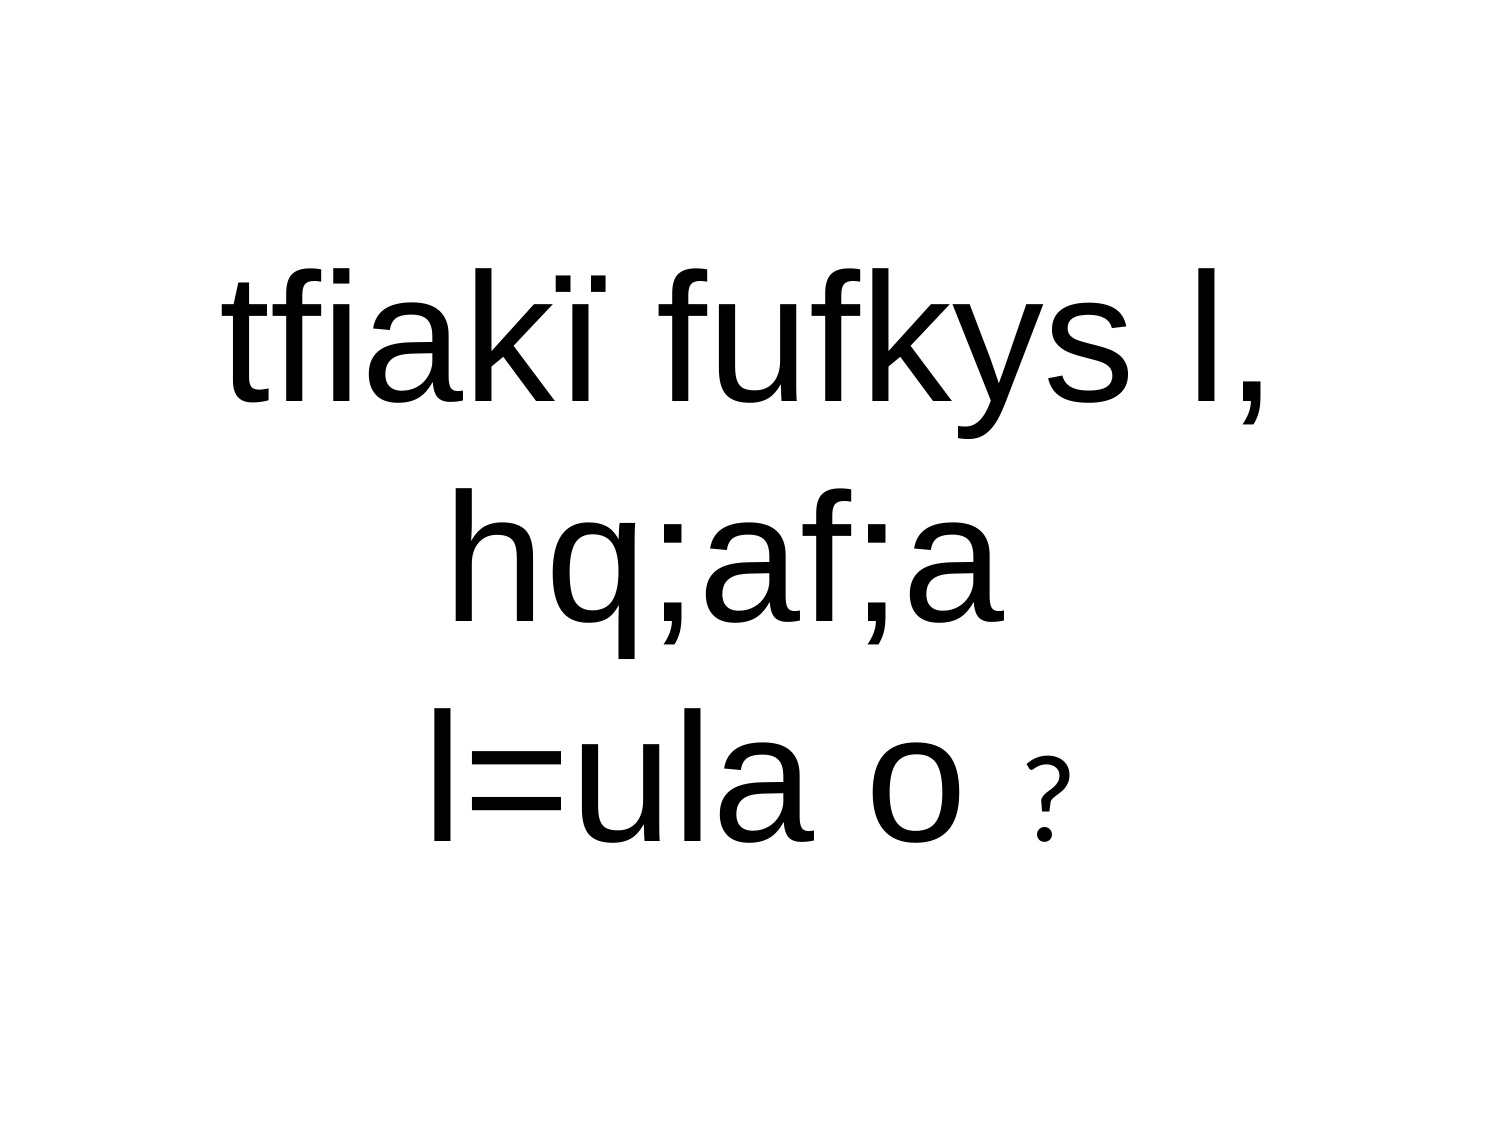

tfiakï fufkys l, hq;af;a
l=ula o ?